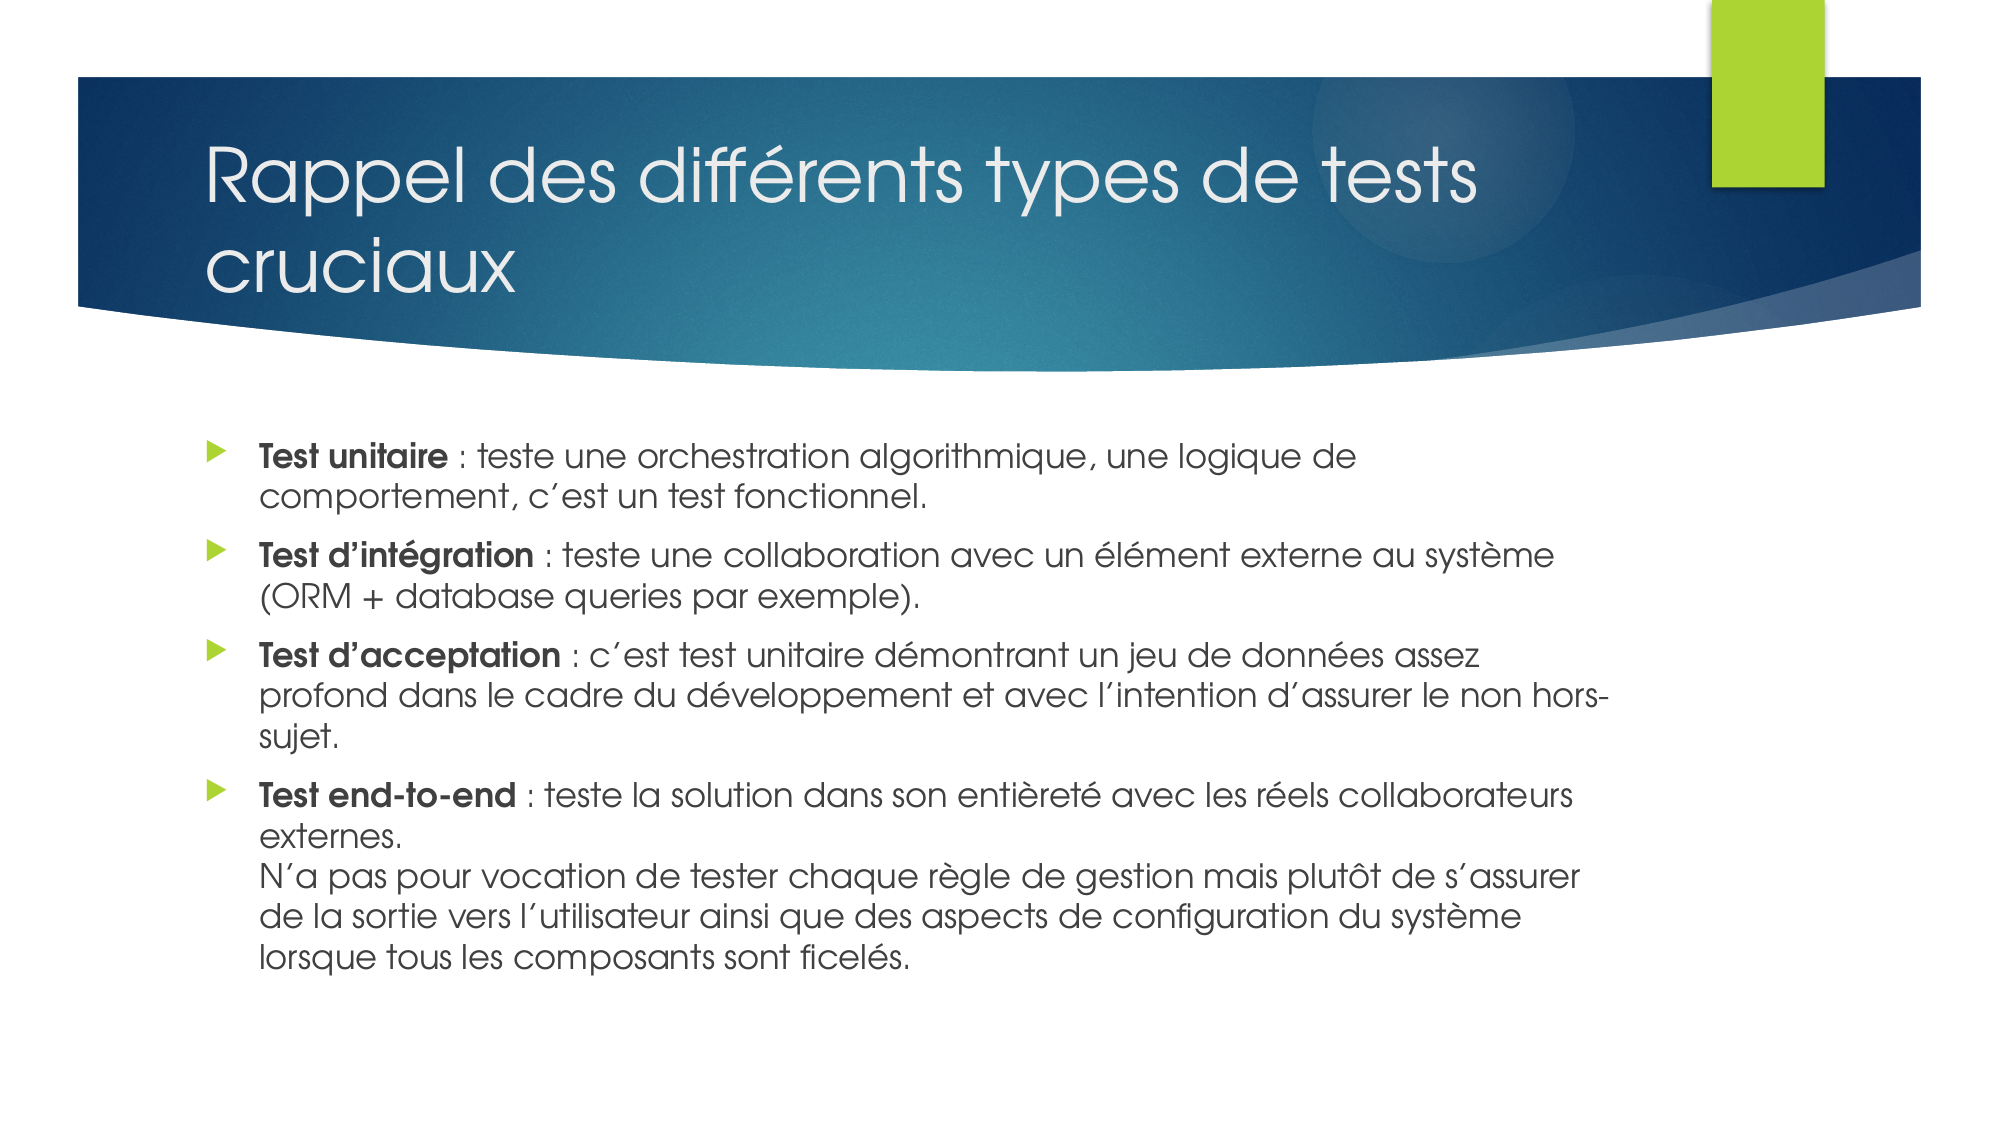

# Rappel des différents types de tests cruciaux
Test unitaire : teste une orchestration algorithmique, une logique de comportement, c’est un test fonctionnel.
Test d’intégration : teste une collaboration avec un élément externe au système (ORM + database queries par exemple).
Test d’acceptation : c’est test unitaire démontrant un jeu de données assez profond dans le cadre du développement et avec l’intention d’assurer le non hors-sujet.
Test end-to-end : teste la solution dans son entièreté avec les réels collaborateurs externes.
N’a pas pour vocation de tester chaque règle de gestion mais plutôt de s’assurer de la sortie vers l’utilisateur ainsi que des aspects de configuration du système lorsque tous les composants sont ficelés.